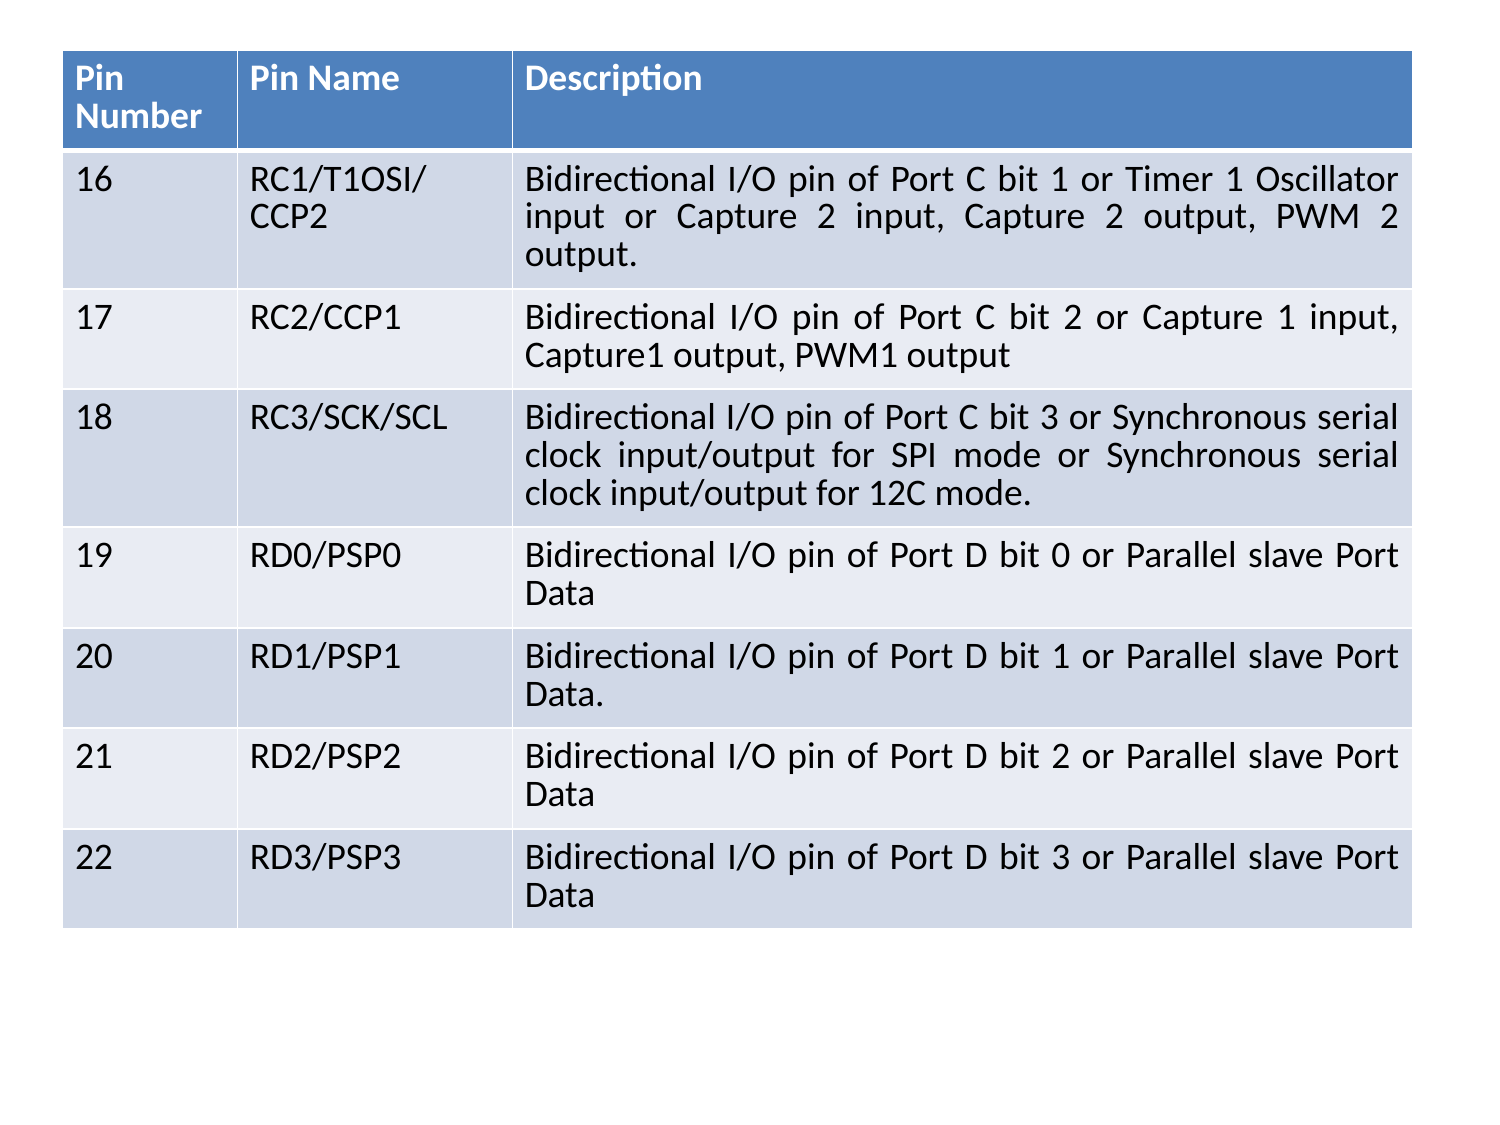

| Pin Number | Pin Name | Description |
| --- | --- | --- |
| 16 | RC1/T1OSI/CCP2 | Bidirectional I/O pin of Port C bit 1 or Timer 1 Oscillator input or Capture 2 input, Capture 2 output, PWM 2 output. |
| 17 | RC2/CCP1 | Bidirectional I/O pin of Port C bit 2 or Capture 1 input, Capture1 output, PWM1 output |
| 18 | RC3/SCK/SCL | Bidirectional I/O pin of Port C bit 3 or Synchronous serial clock input/output for SPI mode or Synchronous serial clock input/output for 12C mode. |
| 19 | RD0/PSP0 | Bidirectional I/O pin of Port D bit 0 or Parallel slave Port Data |
| 20 | RD1/PSP1 | Bidirectional I/O pin of Port D bit 1 or Parallel slave Port Data. |
| 21 | RD2/PSP2 | Bidirectional I/O pin of Port D bit 2 or Parallel slave Port Data |
| 22 | RD3/PSP3 | Bidirectional I/O pin of Port D bit 3 or Parallel slave Port Data |